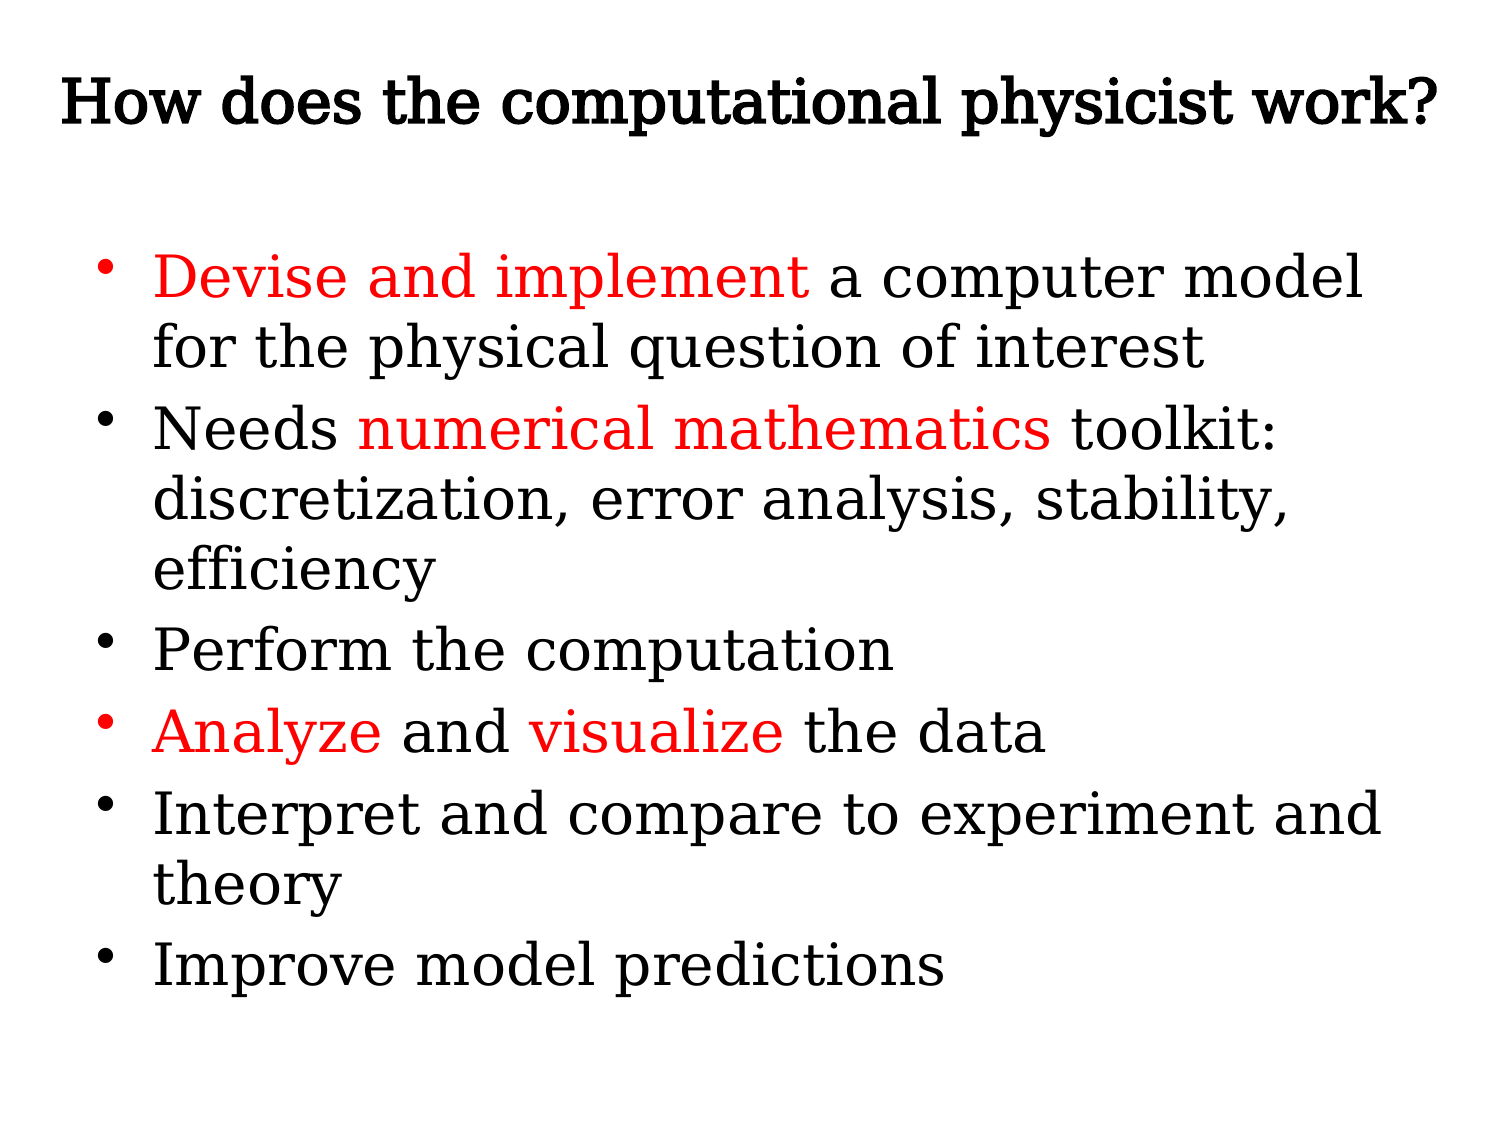

How does the computational physicist work?
Devise and implement a computer model for the physical question of interest
Needs numerical mathematics toolkit: discretization, error analysis, stability, efficiency
Perform the computation
Analyze and visualize the data
Interpret and compare to experiment and theory
Improve model predictions